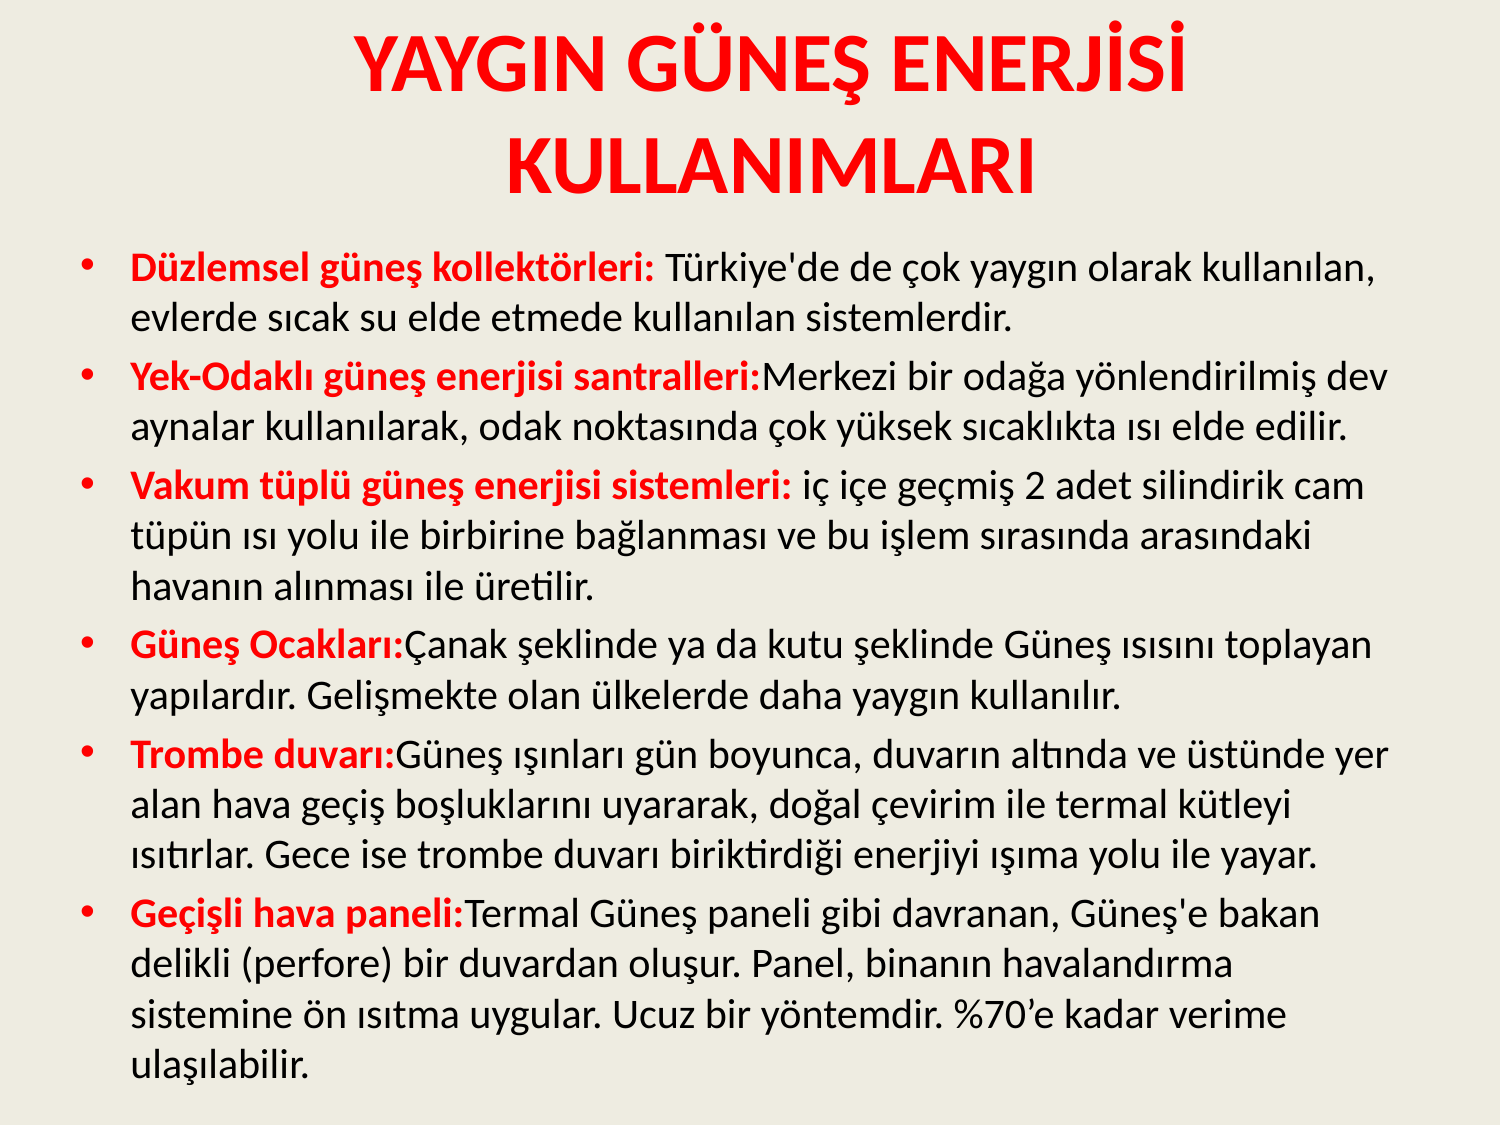

# YAYGIN GÜNEŞ ENERJİSİ KULLANIMLARI
Düzlemsel güneş kollektörleri: Türkiye'de de çok yaygın olarak kullanılan, evlerde sıcak su elde etmede kullanılan sistemlerdir.
Yek-Odaklı güneş enerjisi santralleri:Merkezi bir odağa yönlendirilmiş dev aynalar kullanılarak, odak noktasında çok yüksek sıcaklıkta ısı elde edilir.
Vakum tüplü güneş enerjisi sistemleri: iç içe geçmiş 2 adet silindirik cam tüpün ısı yolu ile birbirine bağlanması ve bu işlem sırasında arasındaki havanın alınması ile üretilir.
Güneş Ocakları:Çanak şeklinde ya da kutu şeklinde Güneş ısısını toplayan yapılardır. Gelişmekte olan ülkelerde daha yaygın kullanılır.
Trombe duvarı:Güneş ışınları gün boyunca, duvarın altında ve üstünde yer alan hava geçiş boşluklarını uyararak, doğal çevirim ile termal kütleyi ısıtırlar. Gece ise trombe duvarı biriktirdiği enerjiyi ışıma yolu ile yayar.
Geçişli hava paneli:Termal Güneş paneli gibi davranan, Güneş'e bakan delikli (perfore) bir duvardan oluşur. Panel, binanın havalandırma sistemine ön ısıtma uygular. Ucuz bir yöntemdir. %70’e kadar verime ulaşılabilir.